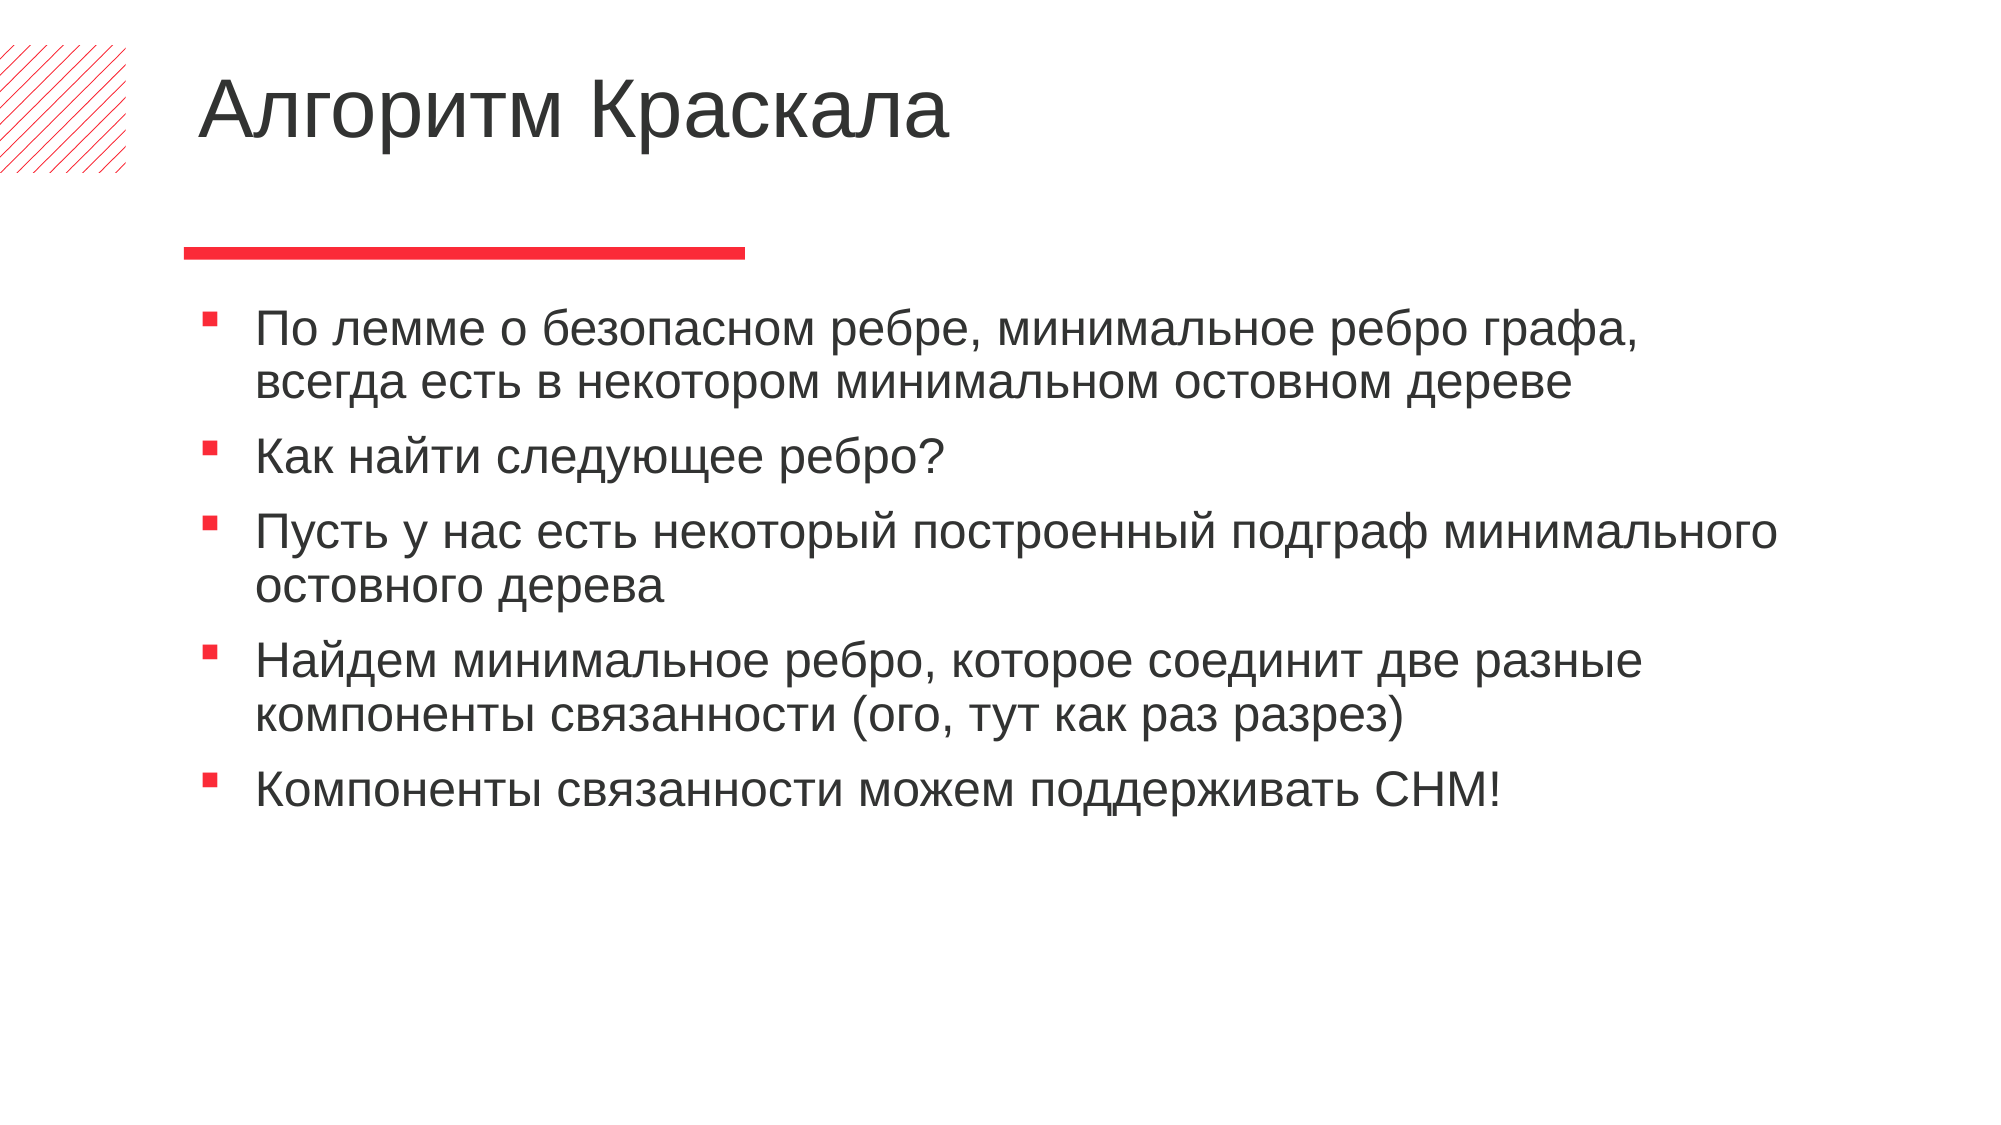

Алгоритм Краскала
По лемме о безопасном ребре, минимальное ребро графа, всегда есть в некотором минимальном остовном дереве
Как найти следующее ребро?
Пусть у нас есть некоторый построенный подграф минимального остовного дерева
Найдем минимальное ребро, которое соединит две разные компоненты связанности (ого, тут как раз разрез)
Компоненты связанности можем поддерживать СНМ!